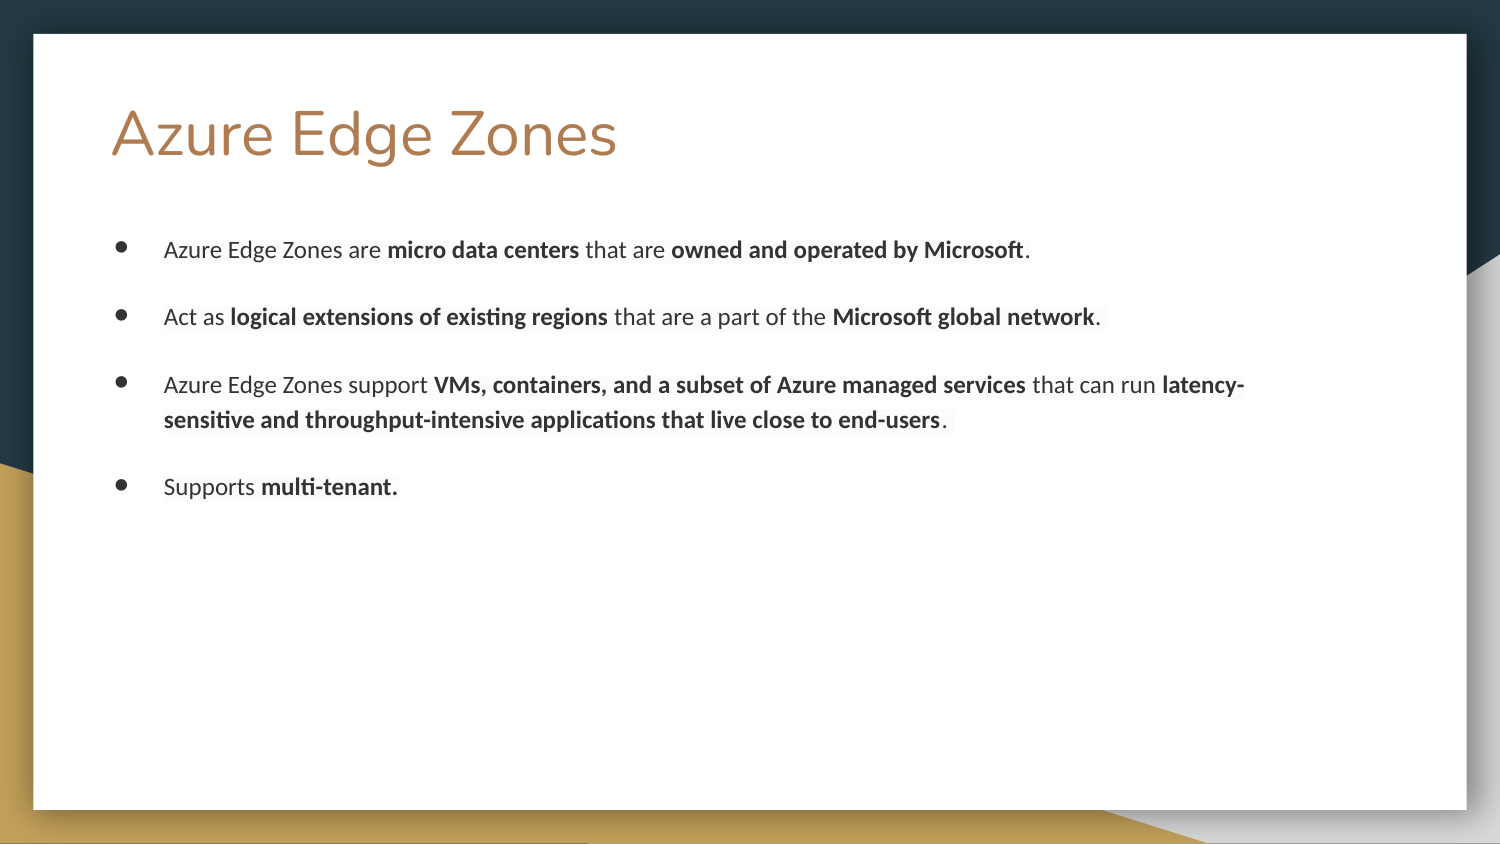

# Azure Edge Zones
Azure Edge Zones are micro data centers that are owned and operated by Microsoft.
Act as logical extensions of existing regions that are a part of the Microsoft global network.
Azure Edge Zones support VMs, containers, and a subset of Azure managed services that can run latency-sensitive and throughput-intensive applications that live close to end-users.
Supports multi-tenant.